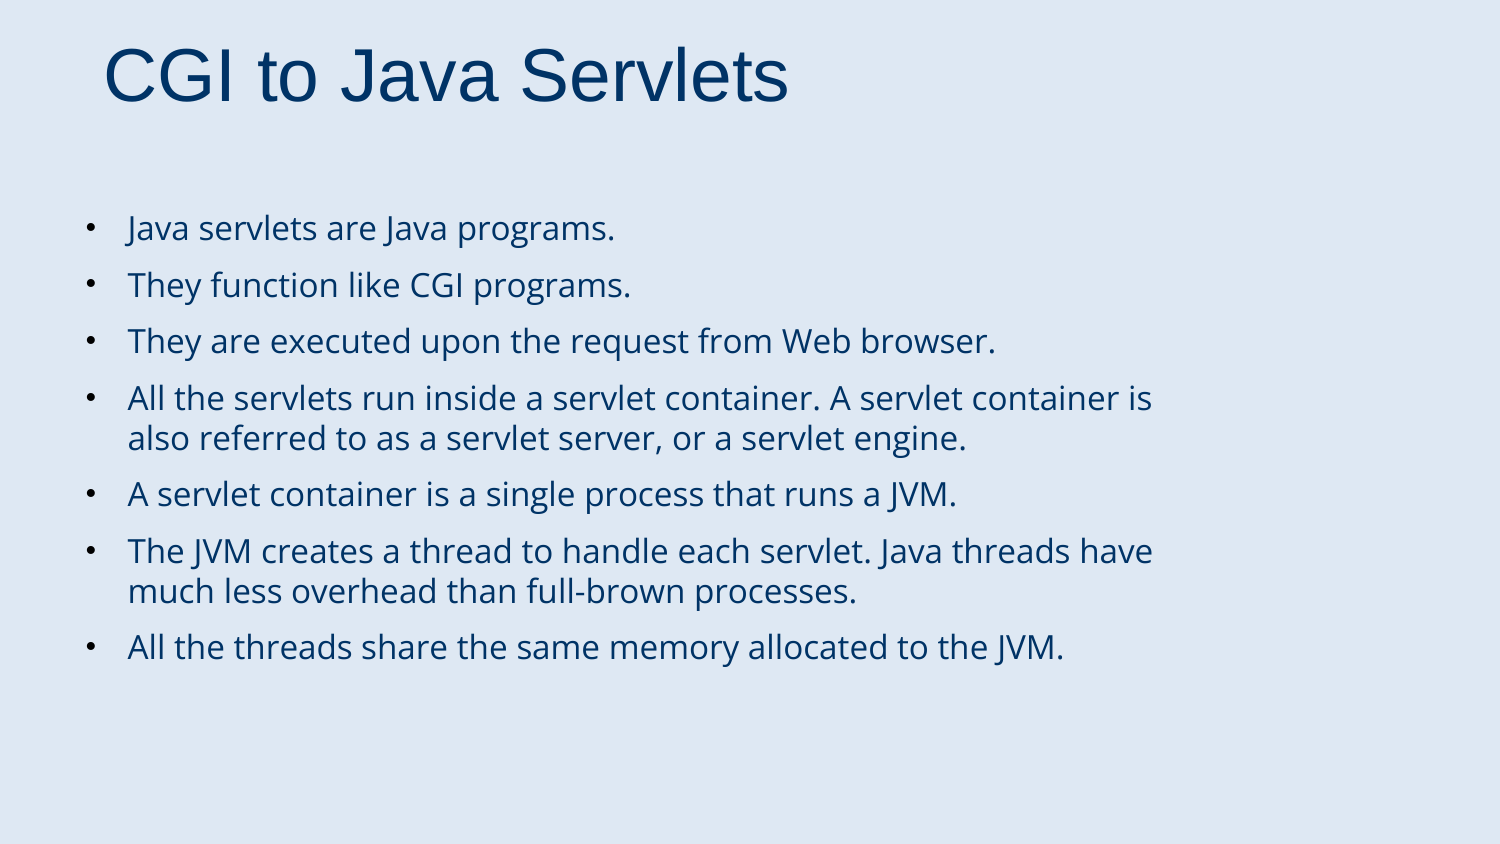

# CGI to Java Servlets
Java servlets are Java programs.
They function like CGI programs.
They are executed upon the request from Web browser.
All the servlets run inside a servlet container. A servlet container is also referred to as a servlet server, or a servlet engine.
A servlet container is a single process that runs a JVM.
The JVM creates a thread to handle each servlet. Java threads have much less overhead than full-brown processes.
All the threads share the same memory allocated to the JVM.